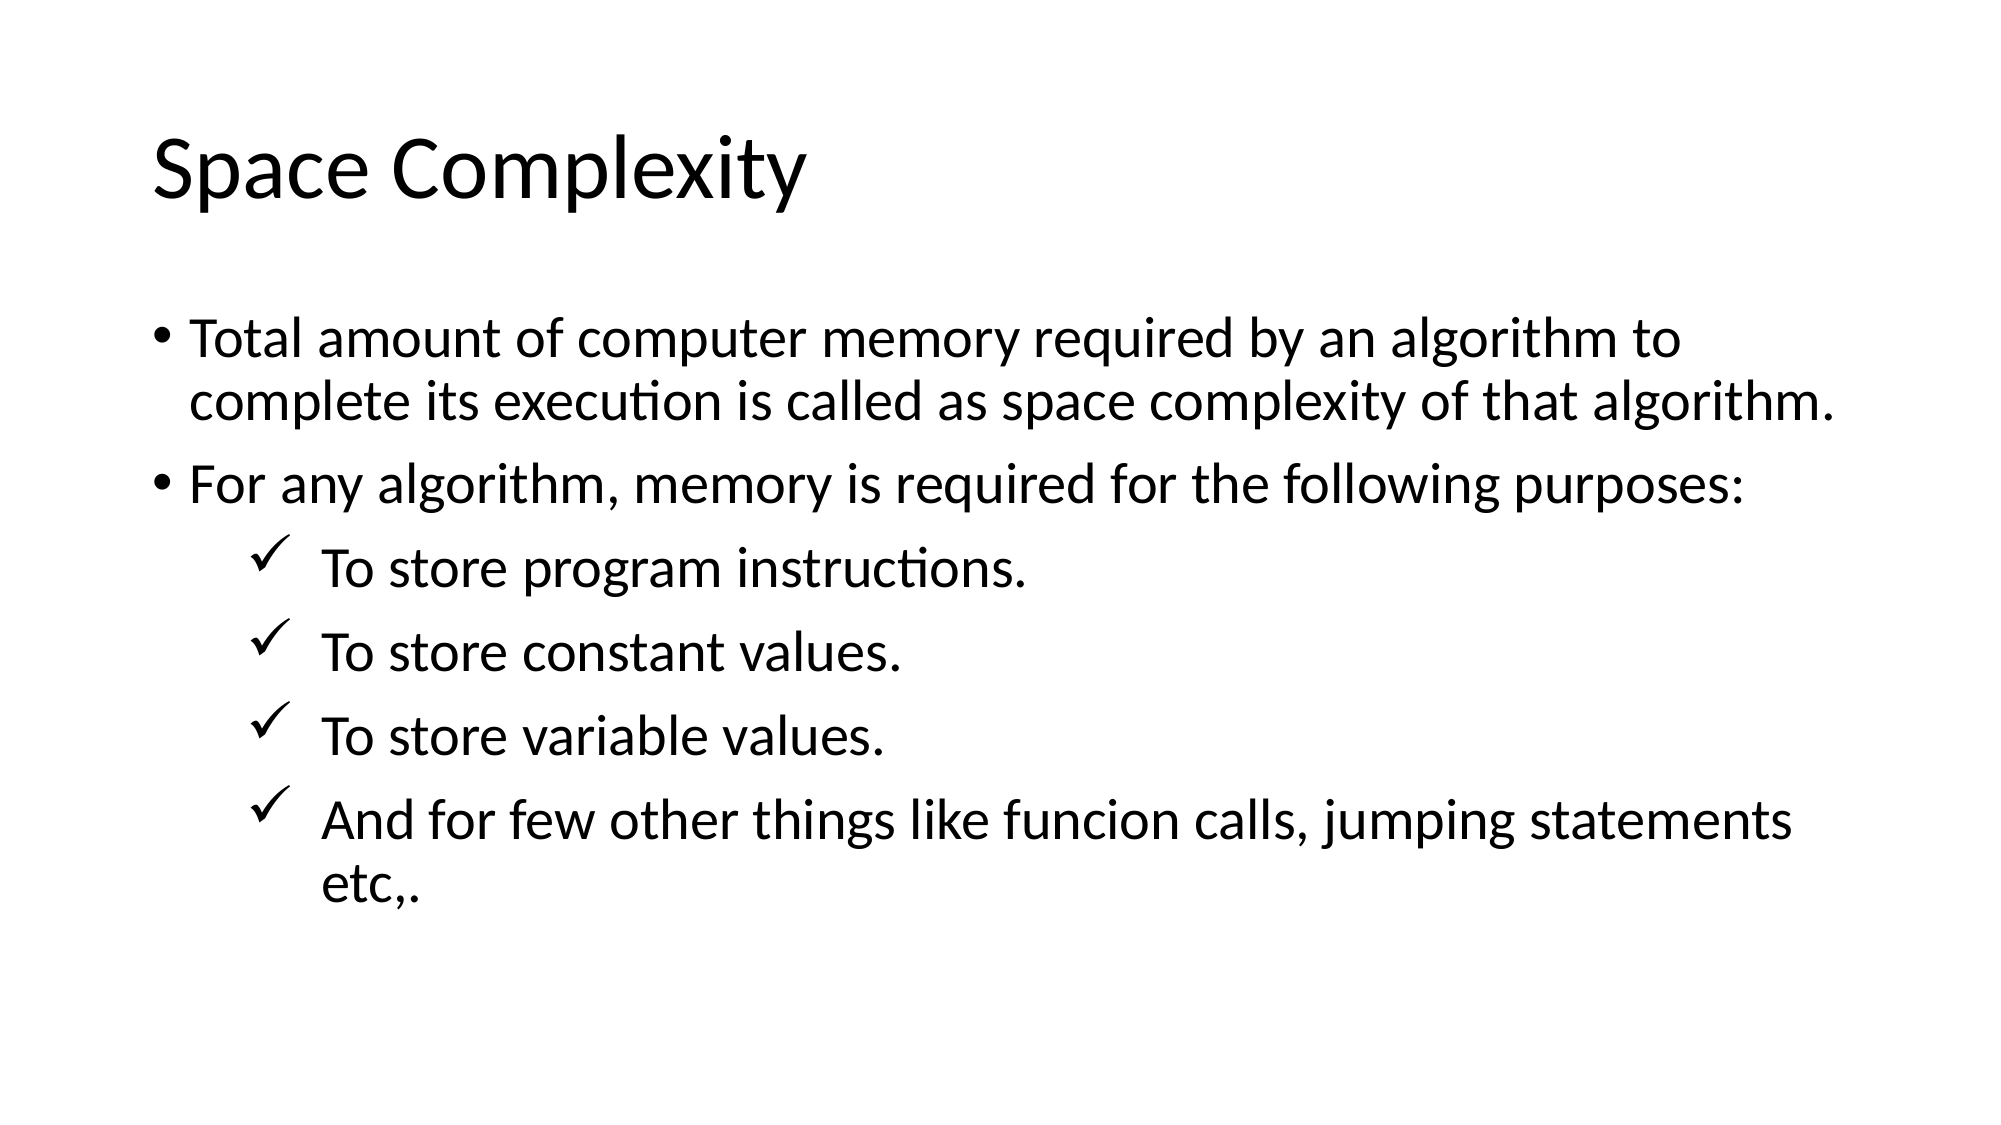

# Space Complexity
Total amount of computer memory required by an algorithm to complete its execution is called as space complexity of that algorithm.
For any algorithm, memory is required for the following purposes:
To store program instructions.
To store constant values.
To store variable values.
And for few other things like funcion calls, jumping statements etc,.